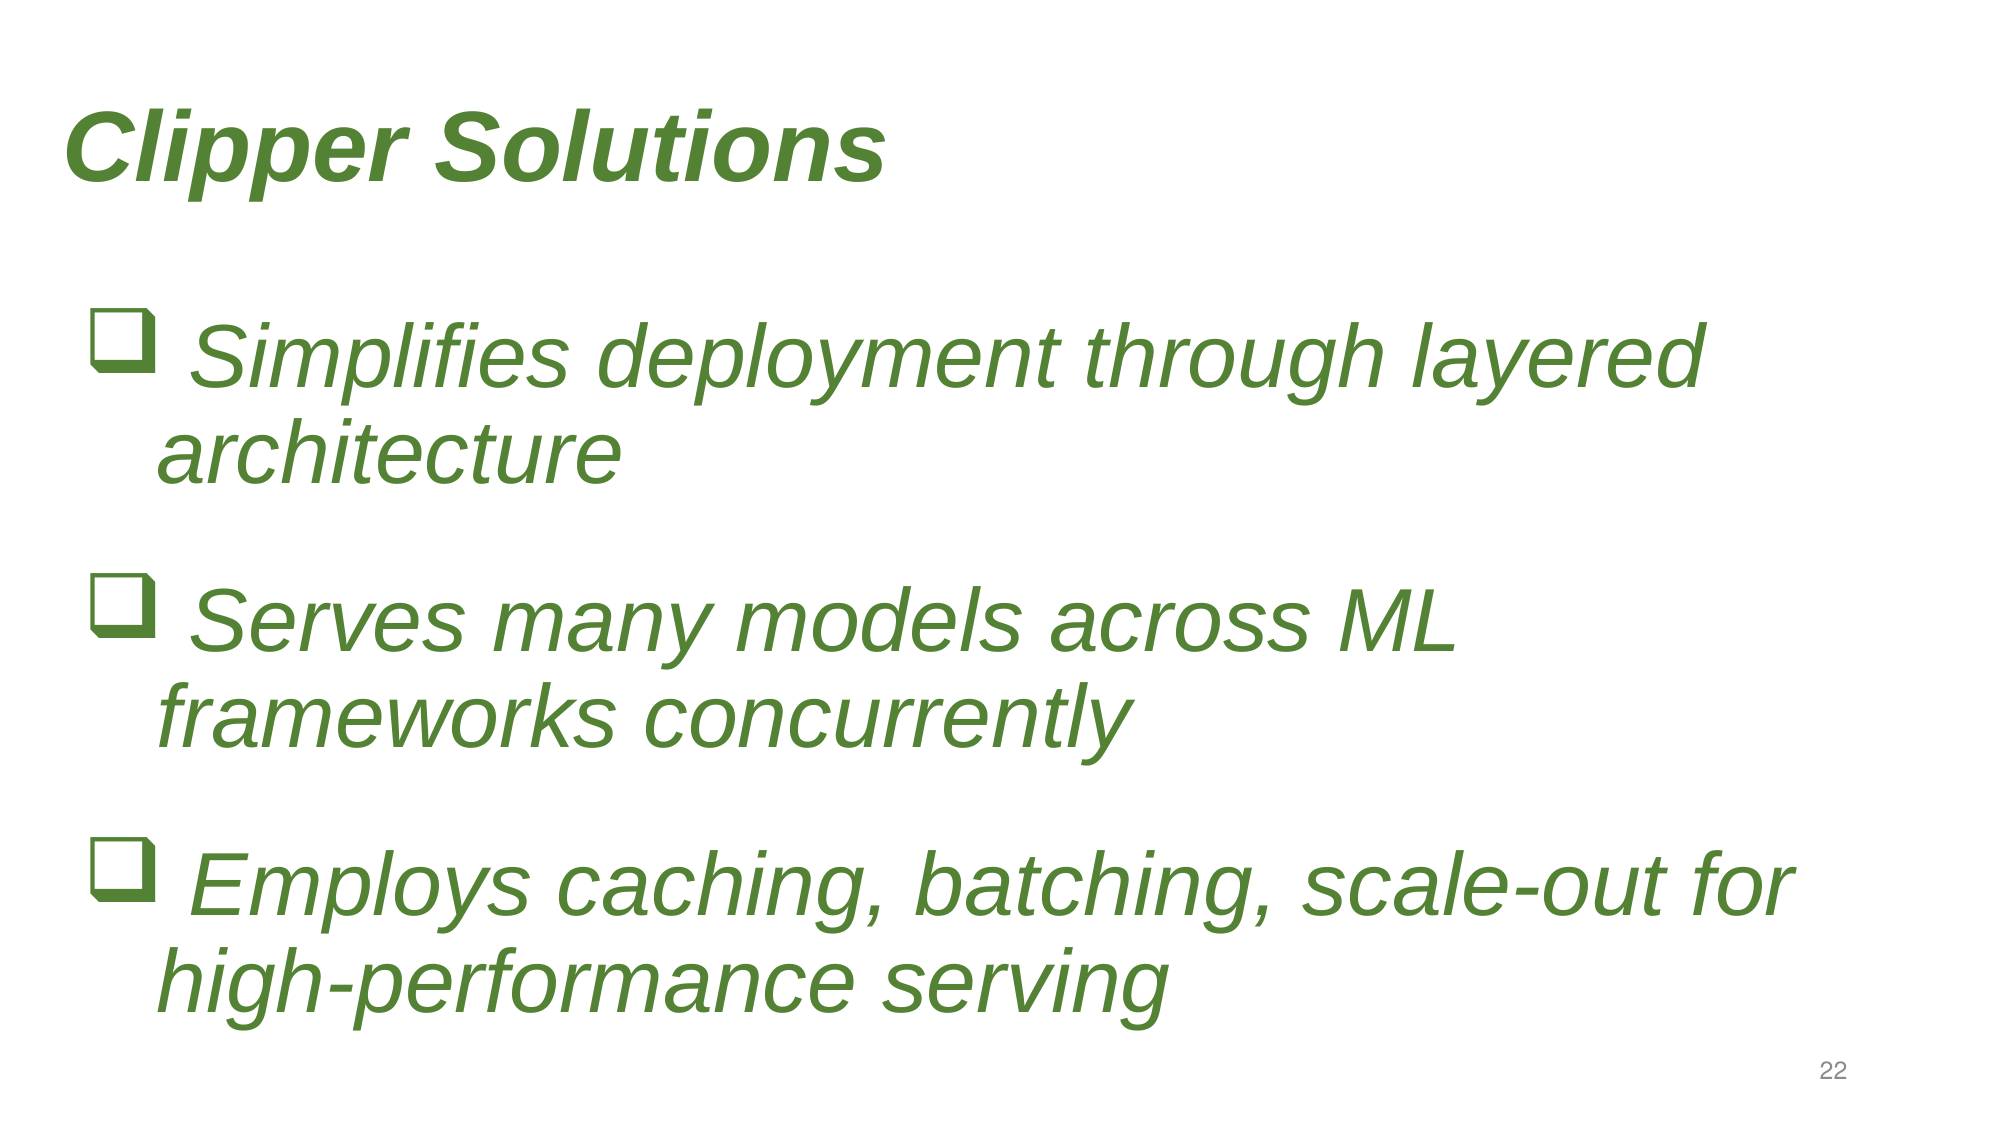

Clipper Solutions
 Simplifies deployment through layered architecture
 Serves many models across ML frameworks concurrently
 Employs caching, batching, scale-out for high-performance serving
22